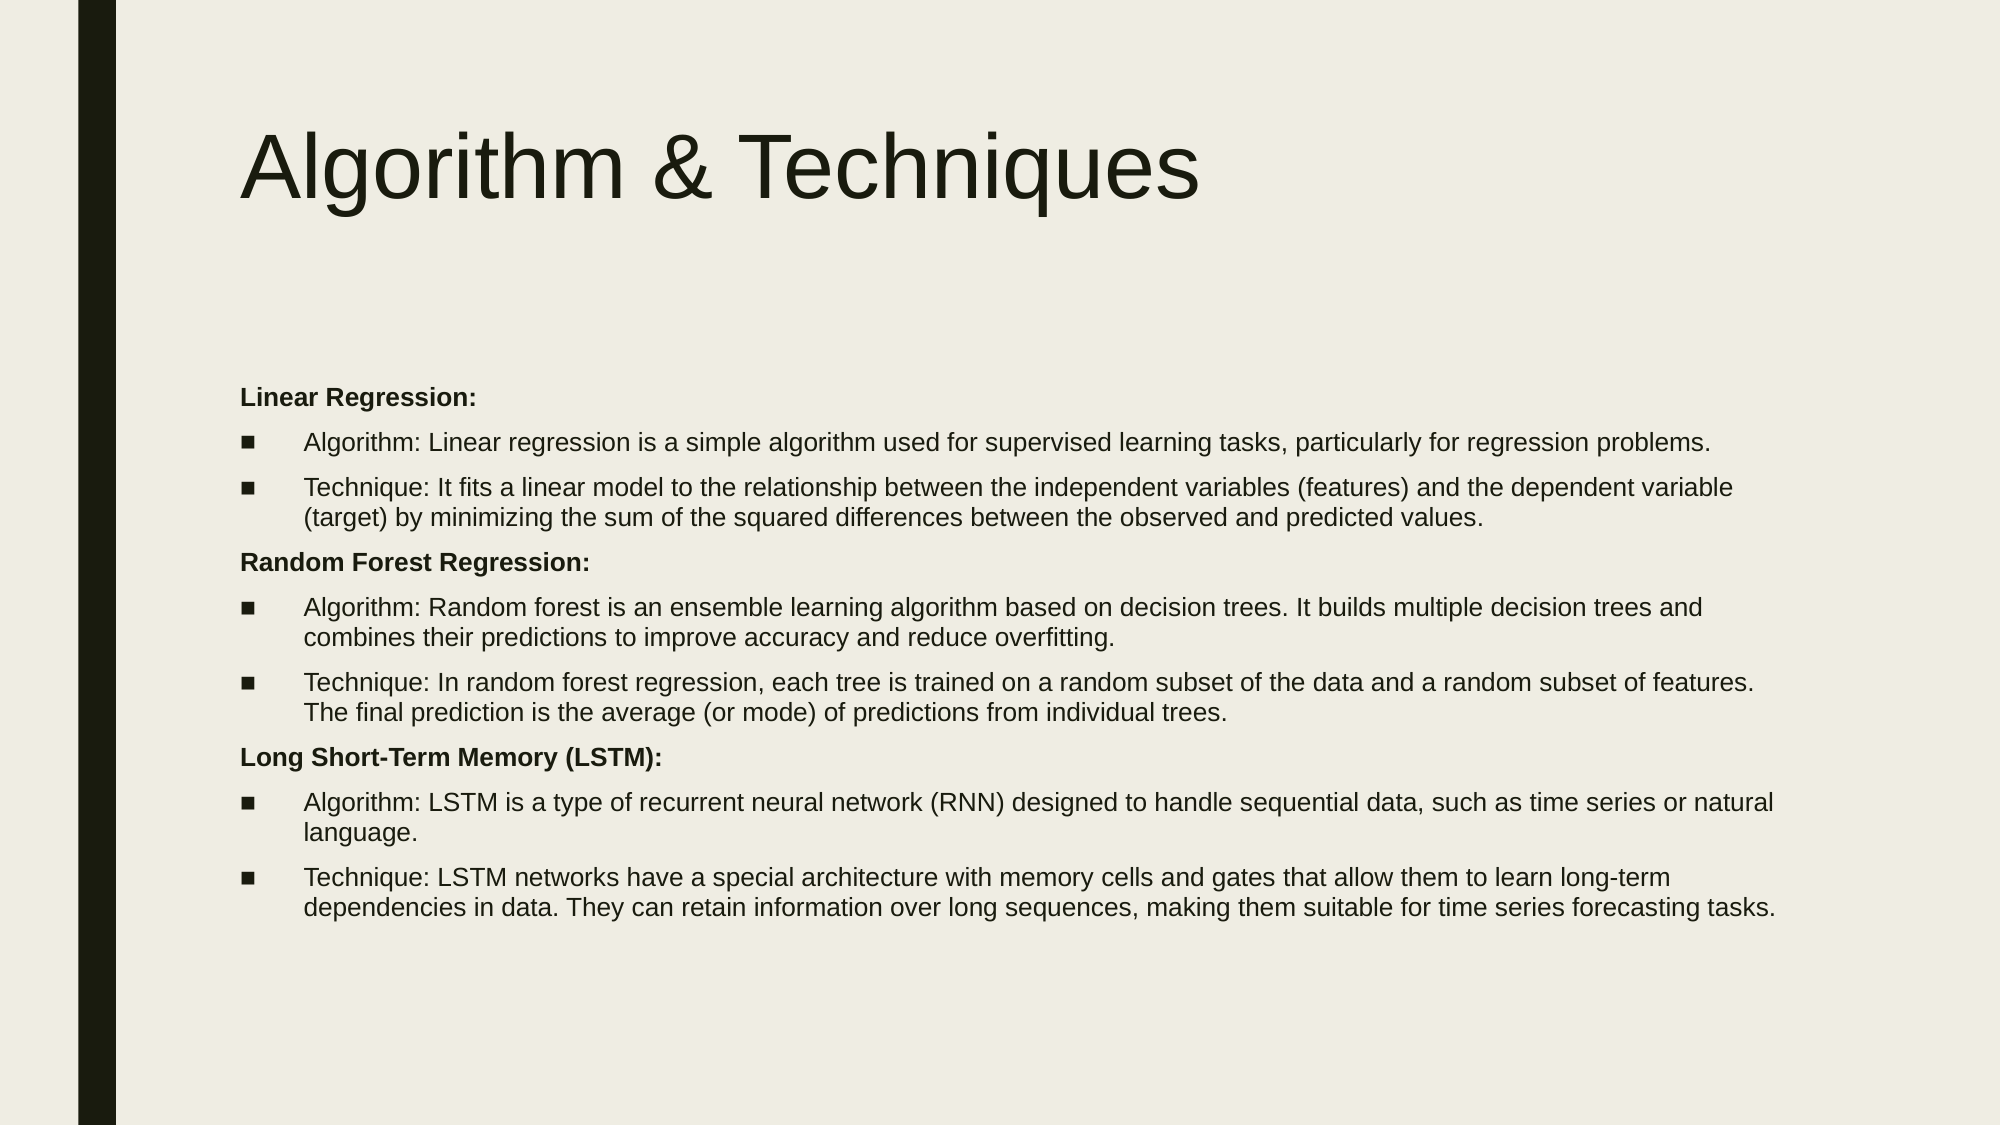

# Algorithm & Techniques
Linear Regression:
Algorithm: Linear regression is a simple algorithm used for supervised learning tasks, particularly for regression problems.
Technique: It fits a linear model to the relationship between the independent variables (features) and the dependent variable (target) by minimizing the sum of the squared differences between the observed and predicted values.
Random Forest Regression:
Algorithm: Random forest is an ensemble learning algorithm based on decision trees. It builds multiple decision trees and combines their predictions to improve accuracy and reduce overfitting.
Technique: In random forest regression, each tree is trained on a random subset of the data and a random subset of features. The final prediction is the average (or mode) of predictions from individual trees.
Long Short-Term Memory (LSTM):
Algorithm: LSTM is a type of recurrent neural network (RNN) designed to handle sequential data, such as time series or natural language.
Technique: LSTM networks have a special architecture with memory cells and gates that allow them to learn long-term dependencies in data. They can retain information over long sequences, making them suitable for time series forecasting tasks.